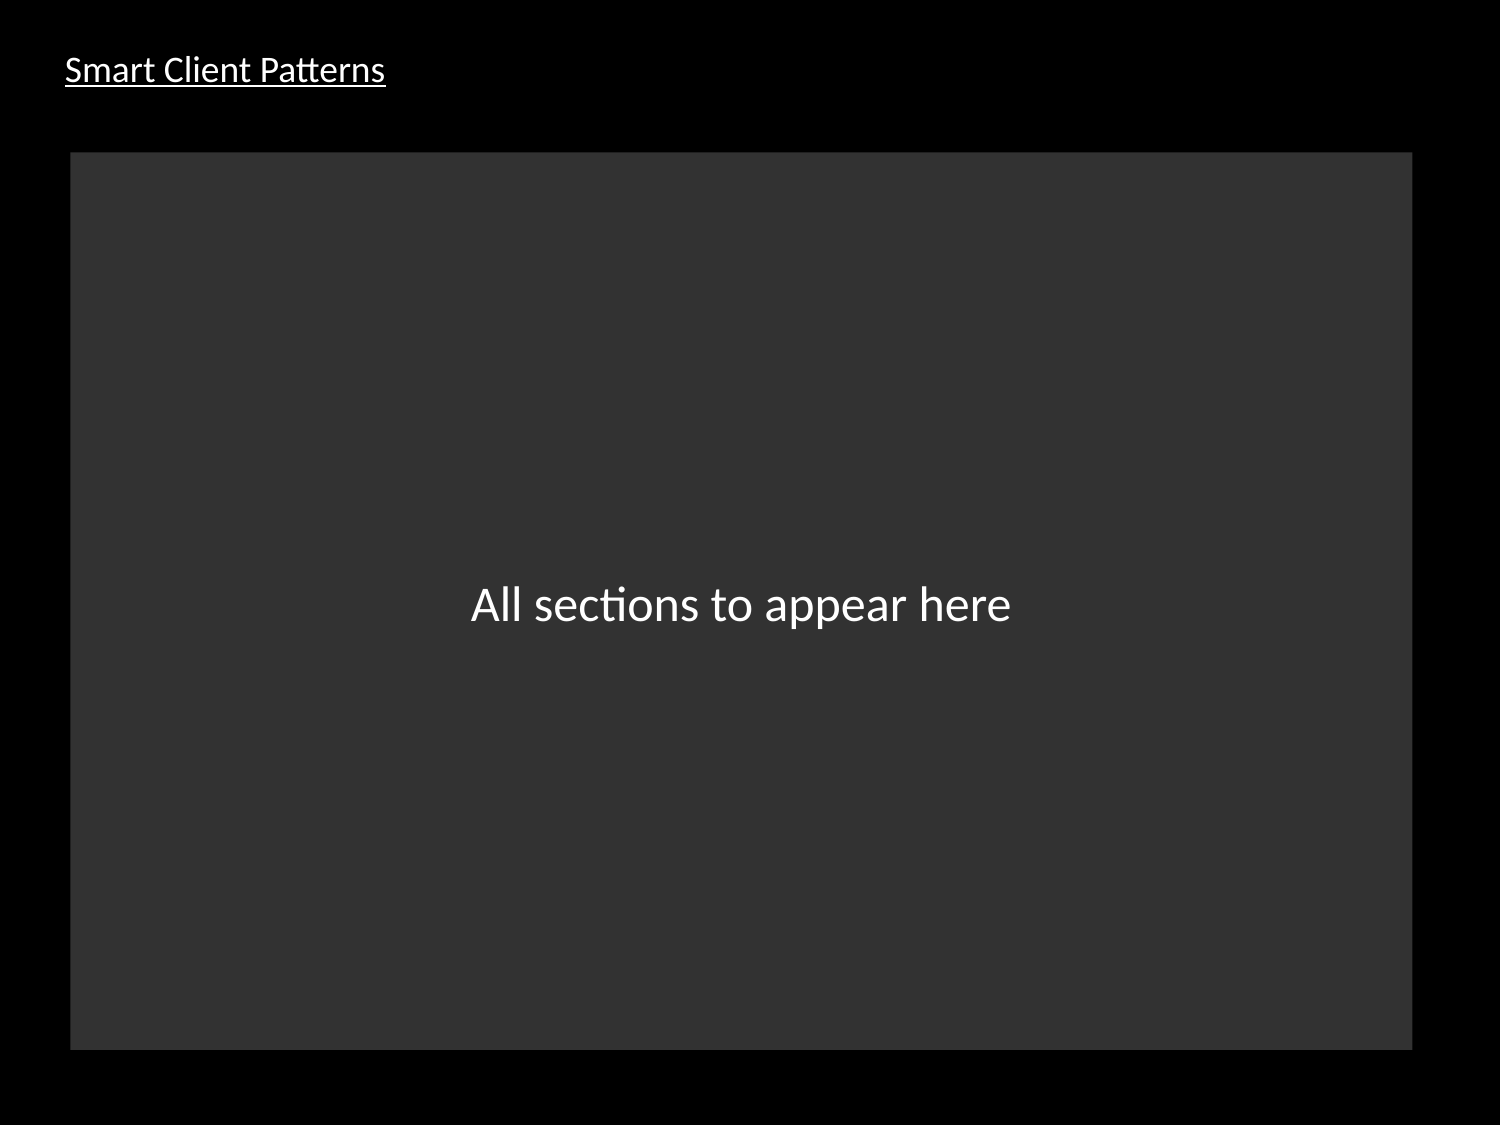

Smart Client Patterns

All sections to appear here